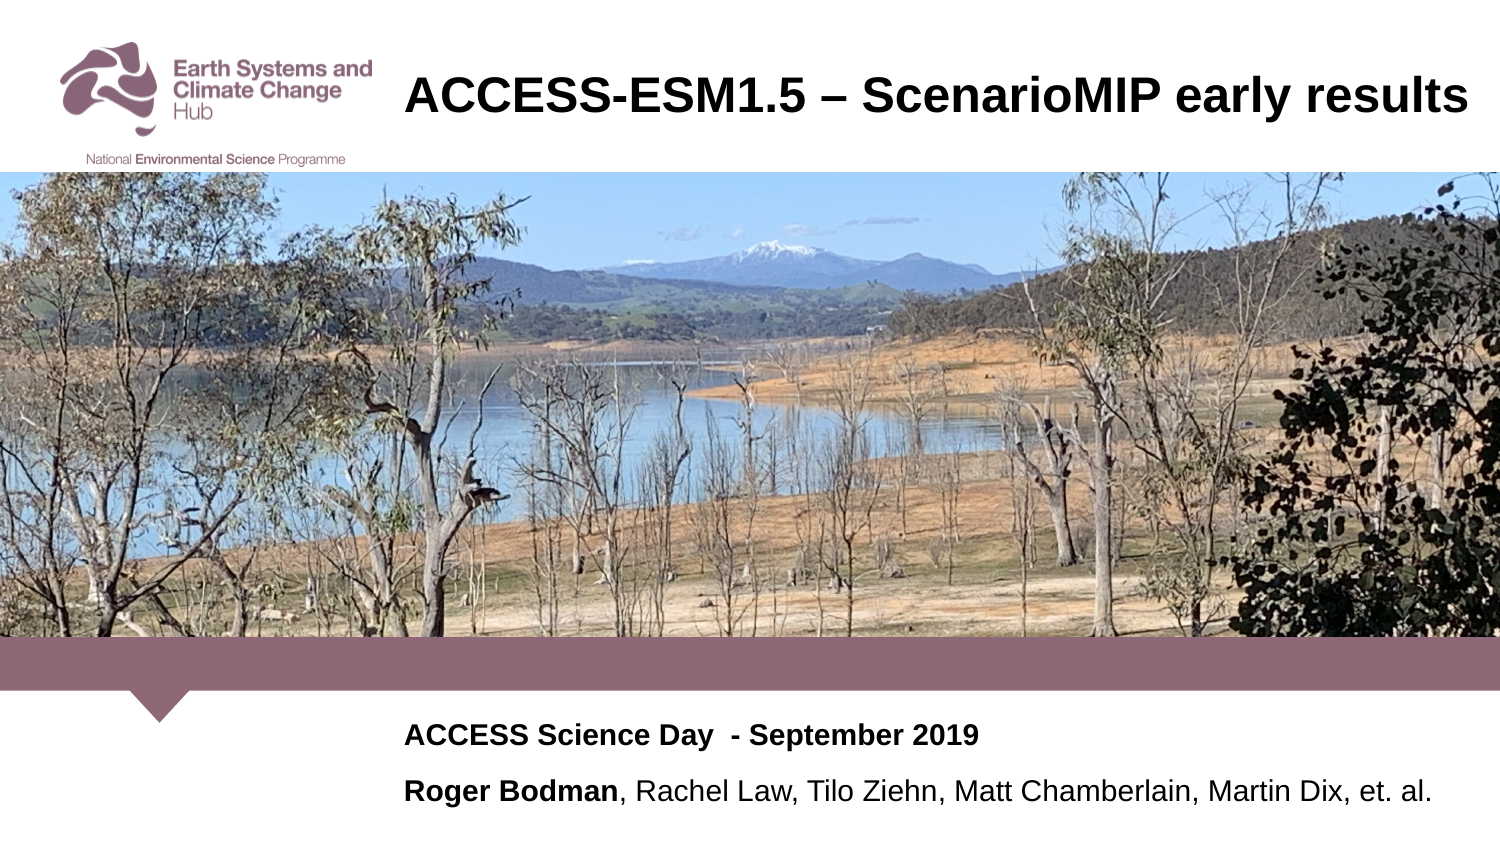

# ACCESS-ESM1.5 – ScenarioMIP early results
ACCESS Science Day  - September 2019
Roger Bodman, Rachel Law, Tilo Ziehn, Matt Chamberlain, Martin Dix, et. al.